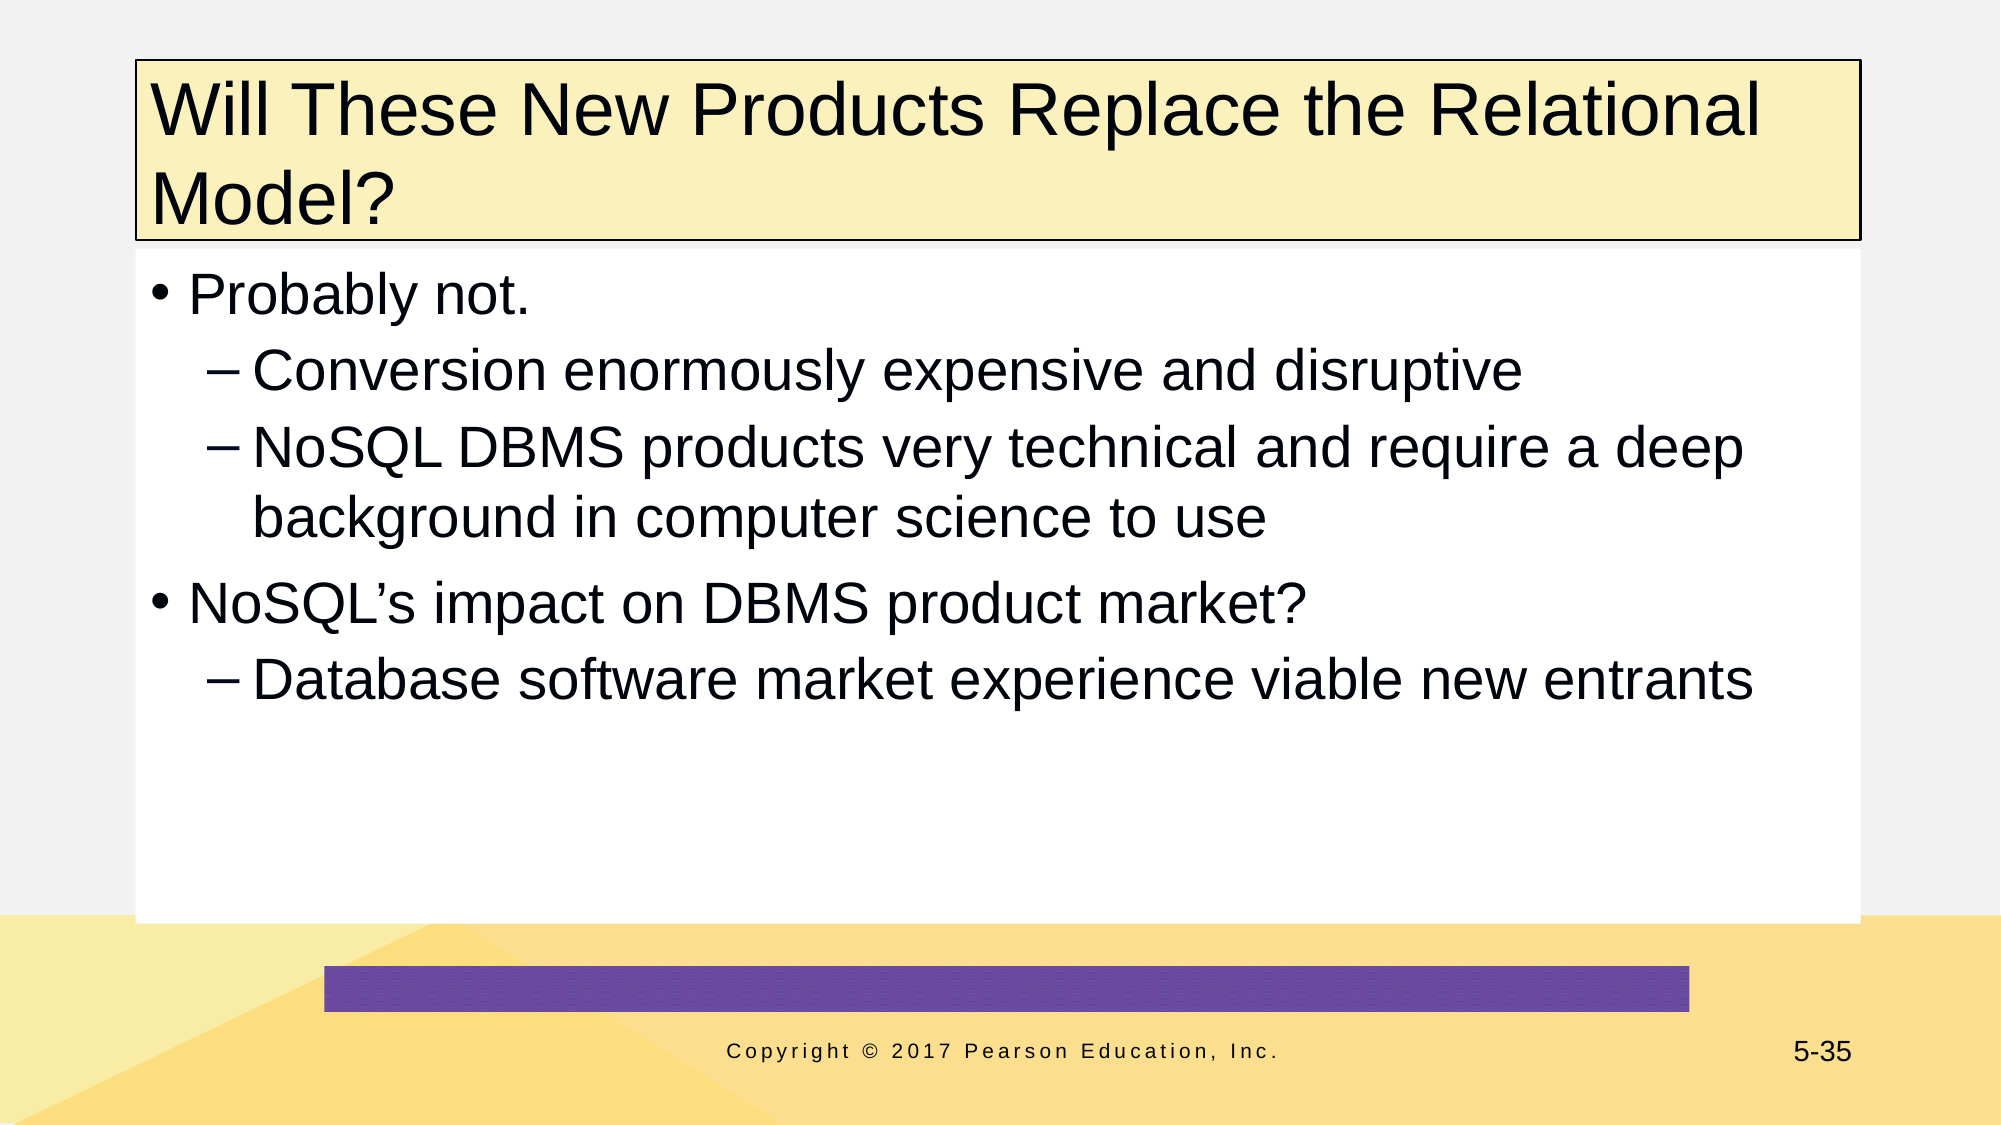

# Will These New Products Replace the Relational Model?
Probably not.
Conversion enormously expensive and disruptive
NoSQL DBMS products very technical and require a deep background in computer science to use
NoSQL’s impact on DBMS product market?
Database software market experience viable new entrants

Copyright © 2017 Pearson Education, Inc.